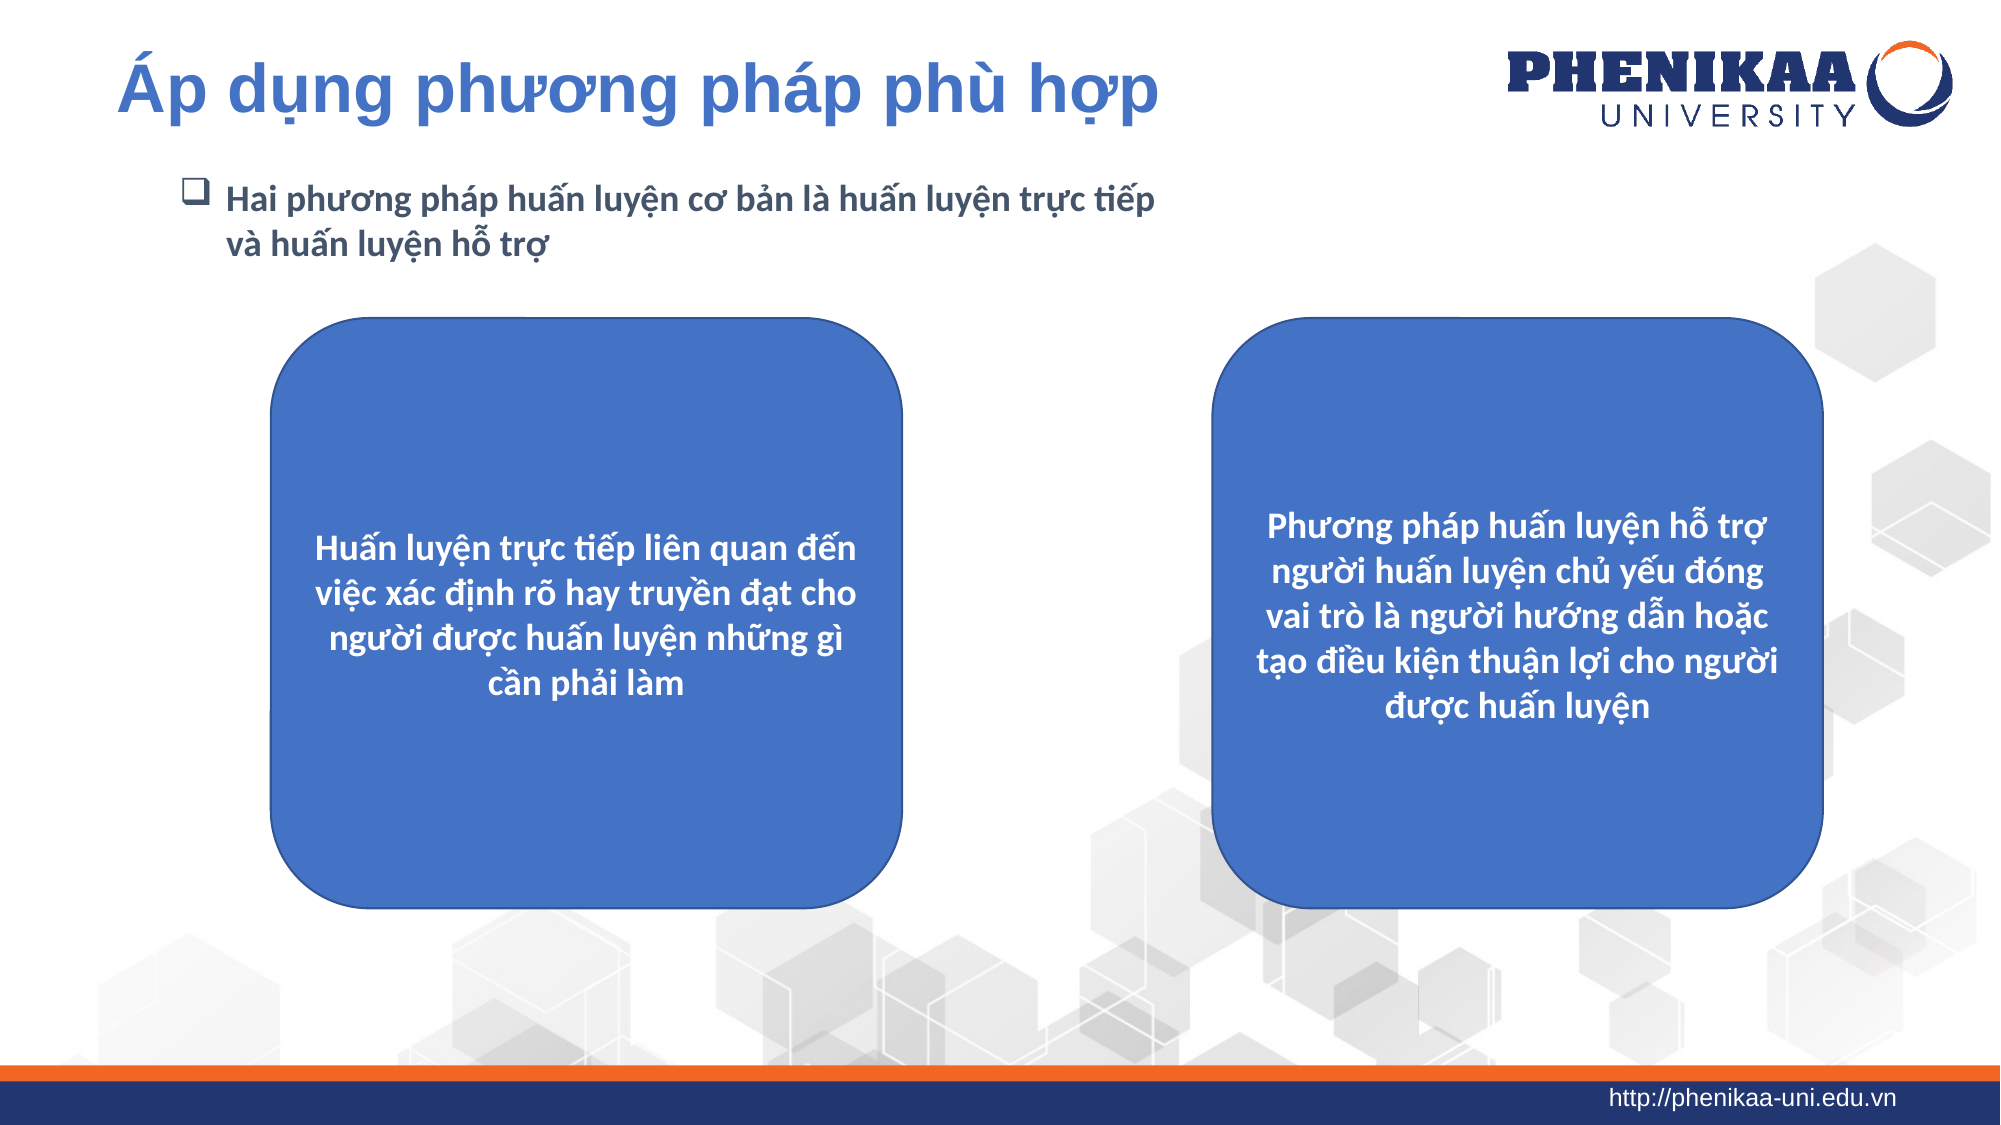

# Áp dụng phương pháp phù hợp
Hai phương pháp huấn luyện cơ bản là huấn luyện trực tiếp và huấn luyện hỗ trợ

Huấn luyện trực tiếp liên quan đến việc xác định rõ hay truyền đạt cho người được huấn luyện những gì cần phải làm
Phương pháp huấn luyện hỗ trợ người huấn luyện chủ yếu đóng vai trò là người hướng dẫn hoặc tạo điều kiện thuận lợi cho người được huấn luyện